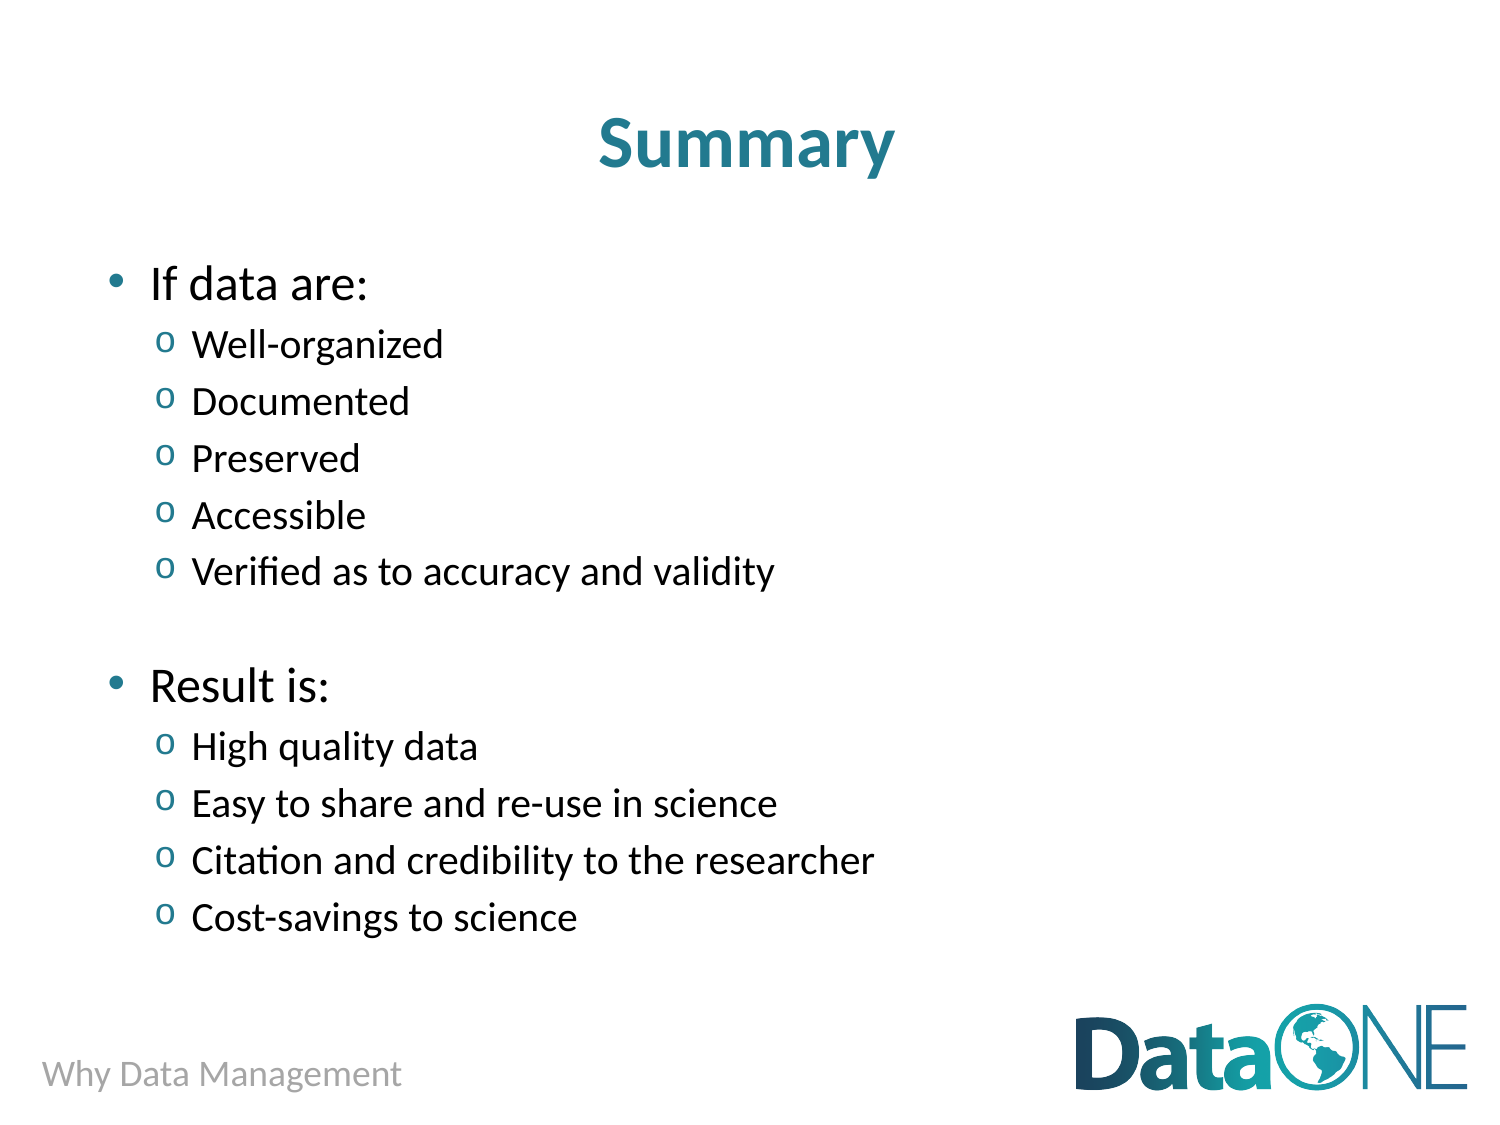

# Summary
If data are:
Well-organized
Documented
Preserved
Accessible
Verified as to accuracy and validity
Result is:
High quality data
Easy to share and re-use in science
Citation and credibility to the researcher
Cost-savings to science